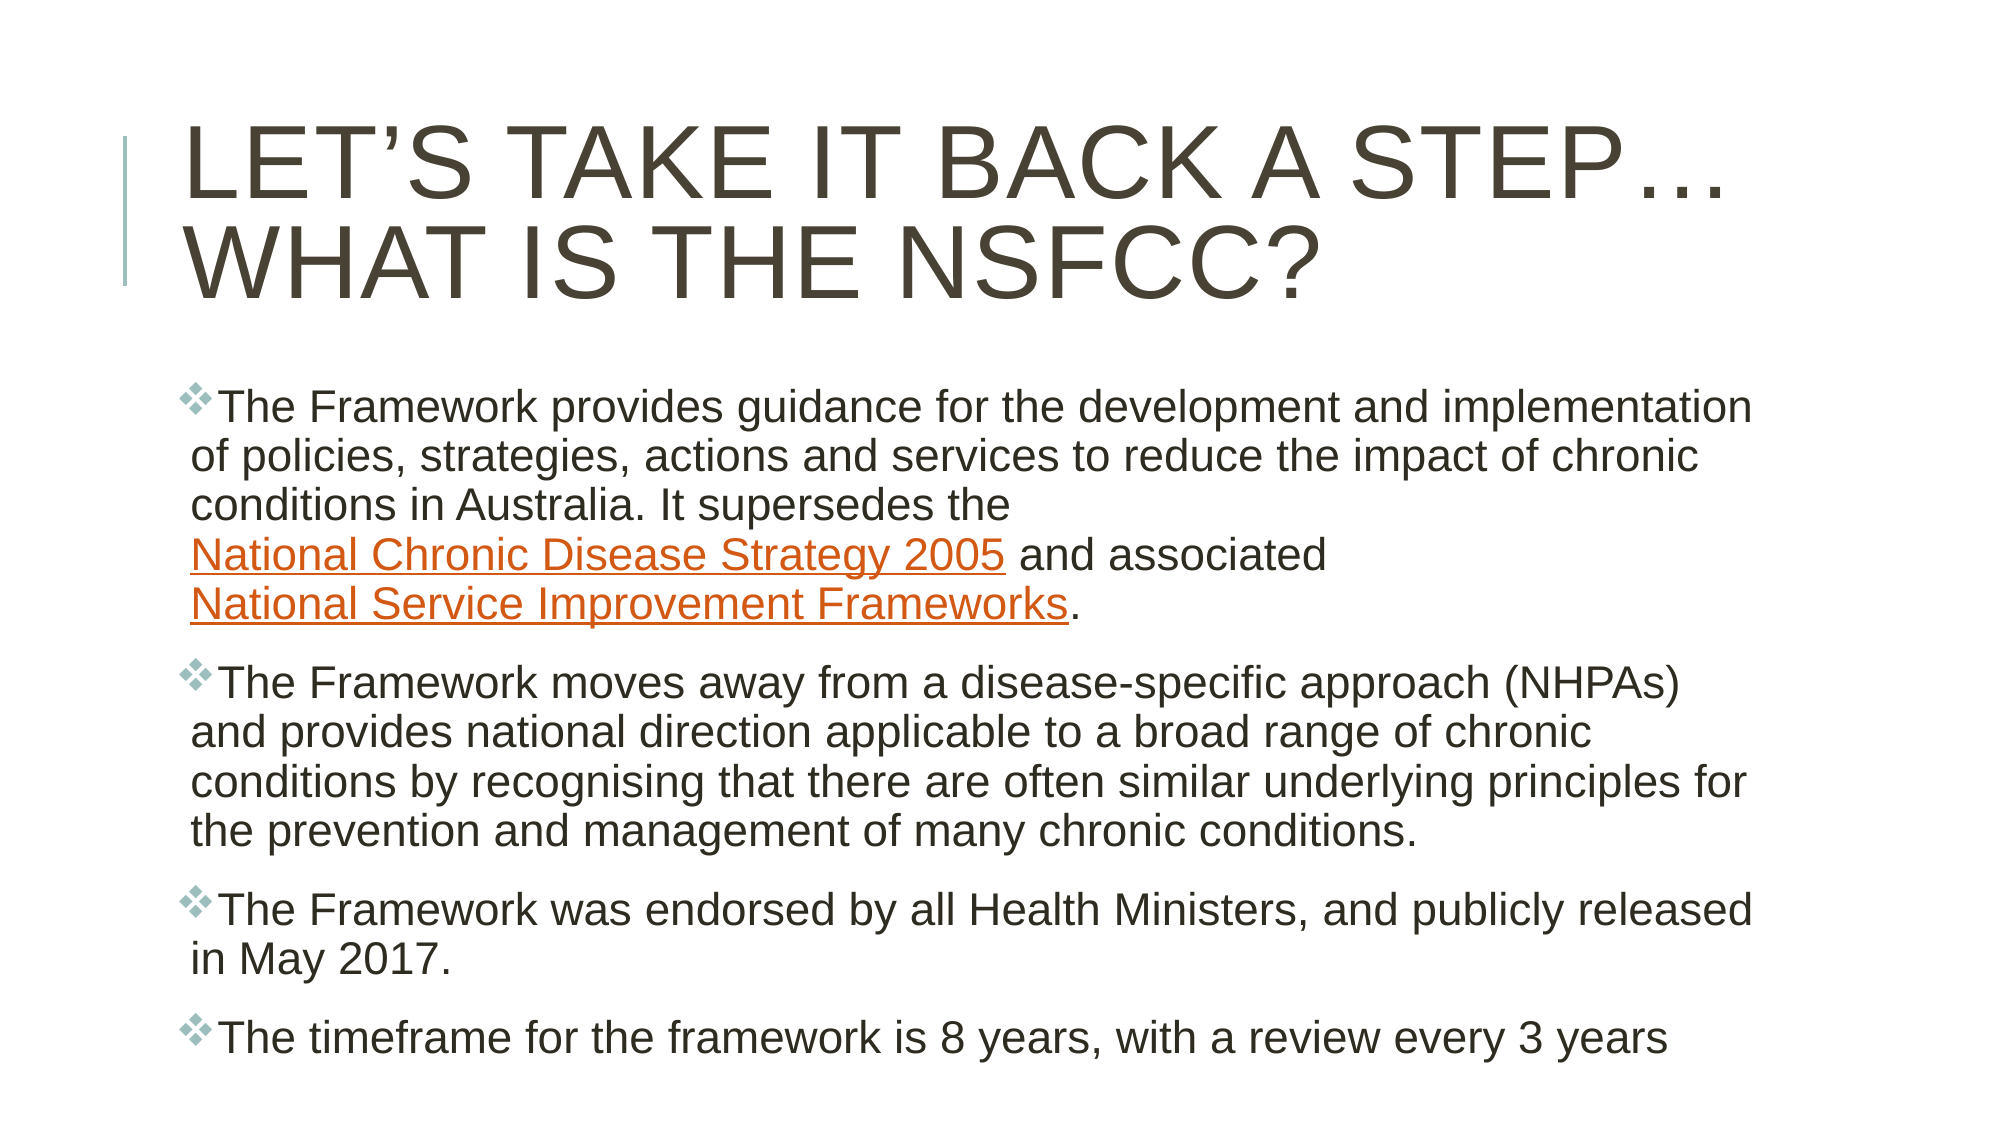

# Let’s take it back a step…What is the NSFCC?
The Framework provides guidance for the development and implementation of policies, strategies, actions and services to reduce the impact of chronic conditions in Australia. It supersedes the National Chronic Disease Strategy 2005 and associated National Service Improvement Frameworks.
The Framework moves away from a disease-specific approach (NHPAs) and provides national direction applicable to a broad range of chronic conditions by recognising that there are often similar underlying principles for the prevention and management of many chronic conditions.
The Framework was endorsed by all Health Ministers, and publicly released in May 2017.
The timeframe for the framework is 8 years, with a review every 3 years